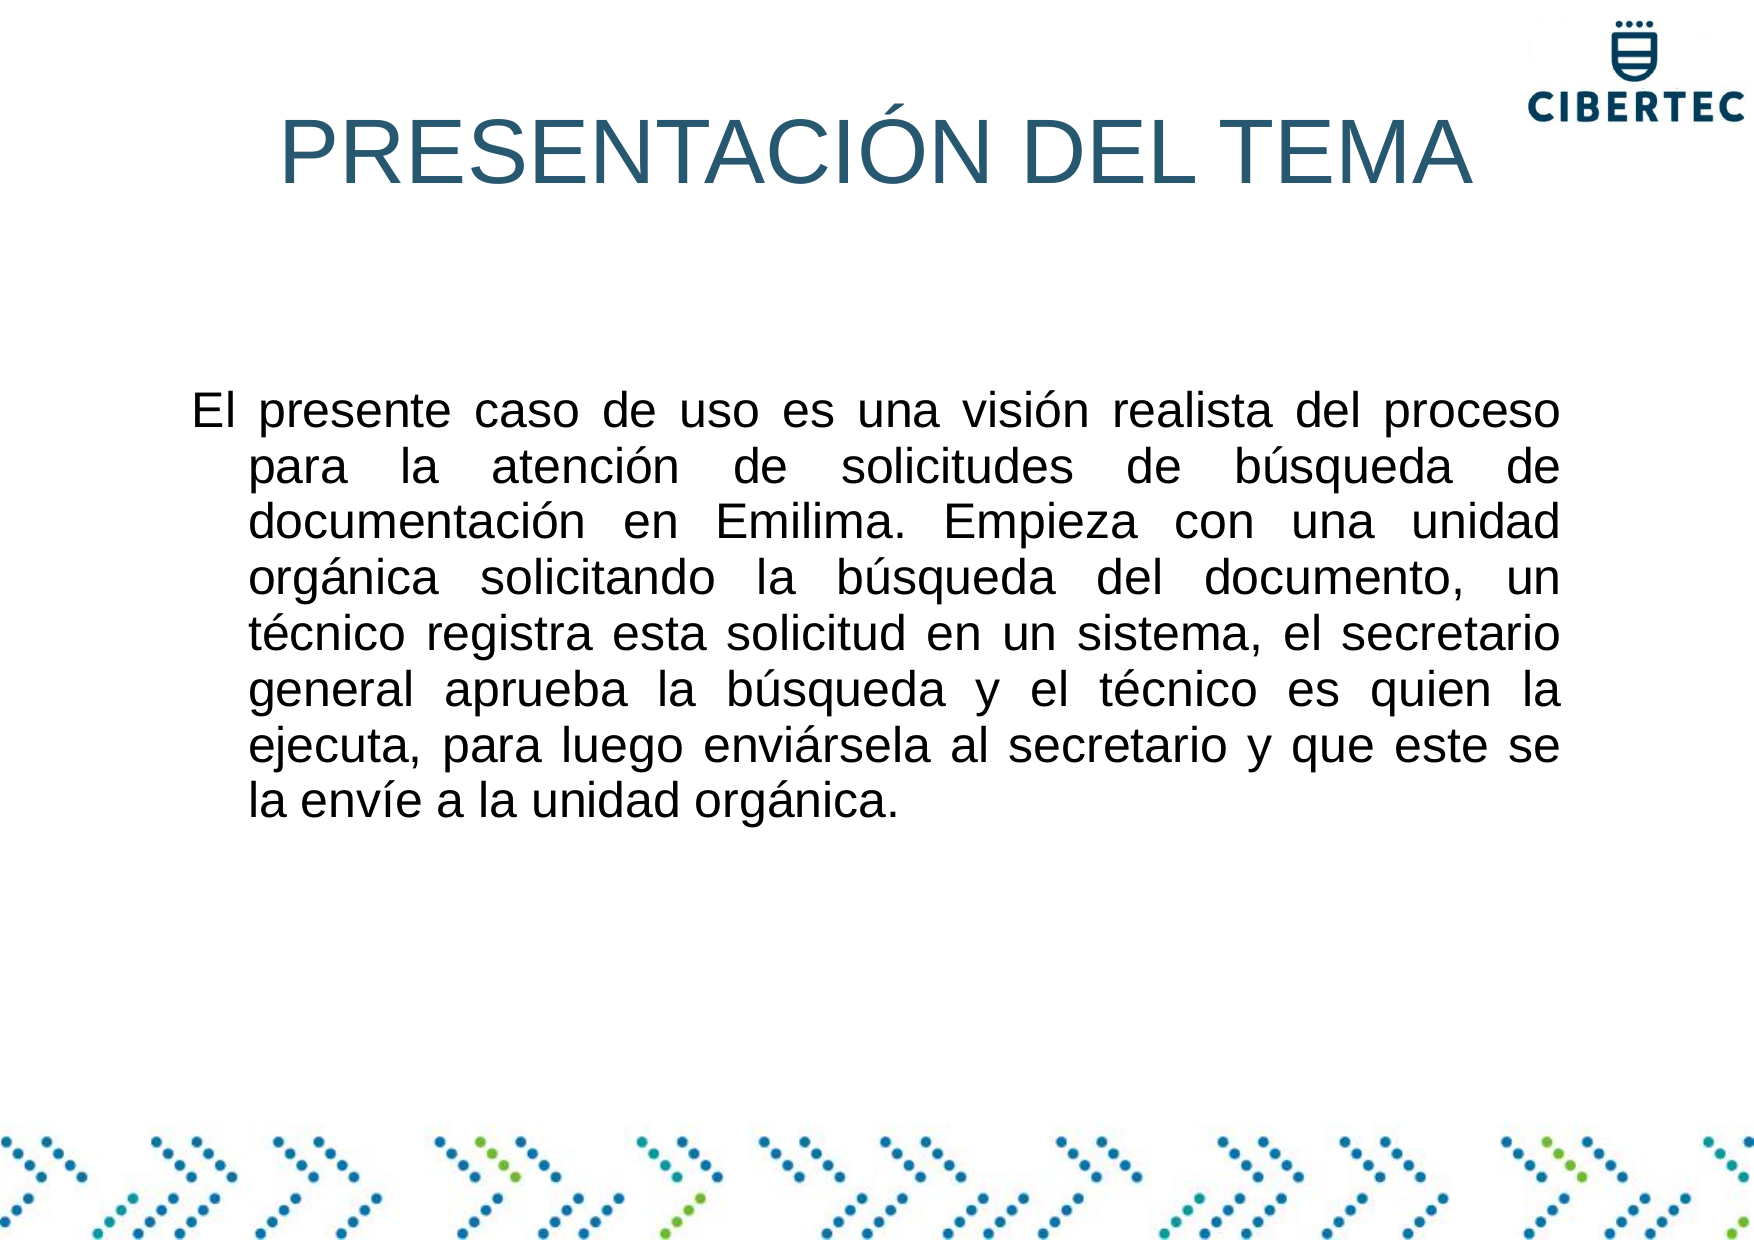

# PRESENTACIÓN DEL TEMA
El presente caso de uso es una visión realista del proceso para la atención de solicitudes de búsqueda de documentación en Emilima. Empieza con una unidad orgánica solicitando la búsqueda del documento, un técnico registra esta solicitud en un sistema, el secretario general aprueba la búsqueda y el técnico es quien la ejecuta, para luego enviársela al secretario y que este se la envíe a la unidad orgánica.